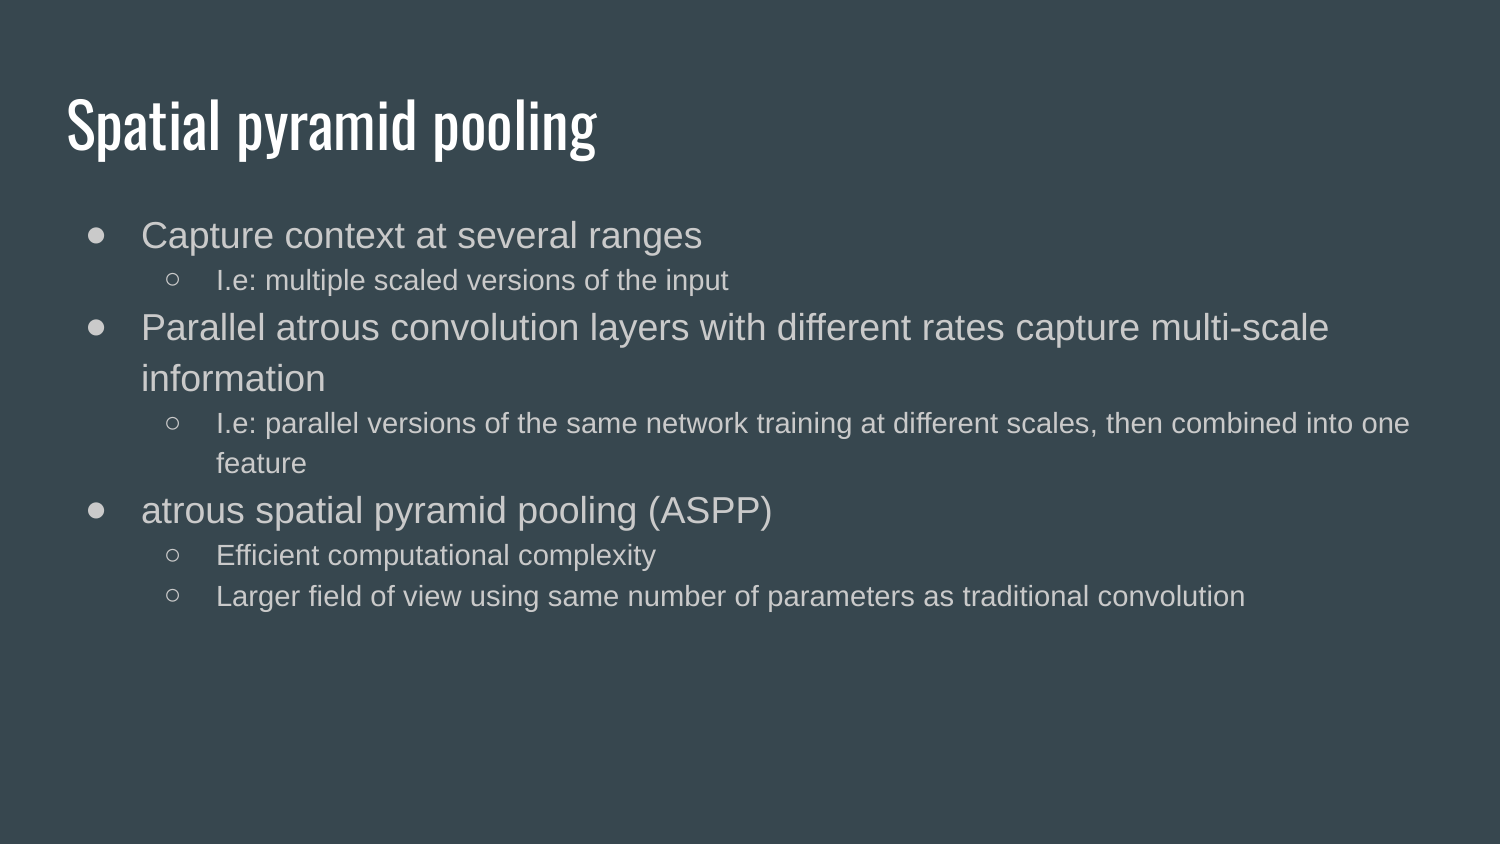

# Spatial pyramid pooling
Capture context at several ranges
I.e: multiple scaled versions of the input
Parallel atrous convolution layers with different rates capture multi-scale information
I.e: parallel versions of the same network training at different scales, then combined into one feature
atrous spatial pyramid pooling (ASPP)
Efficient computational complexity
Larger field of view using same number of parameters as traditional convolution